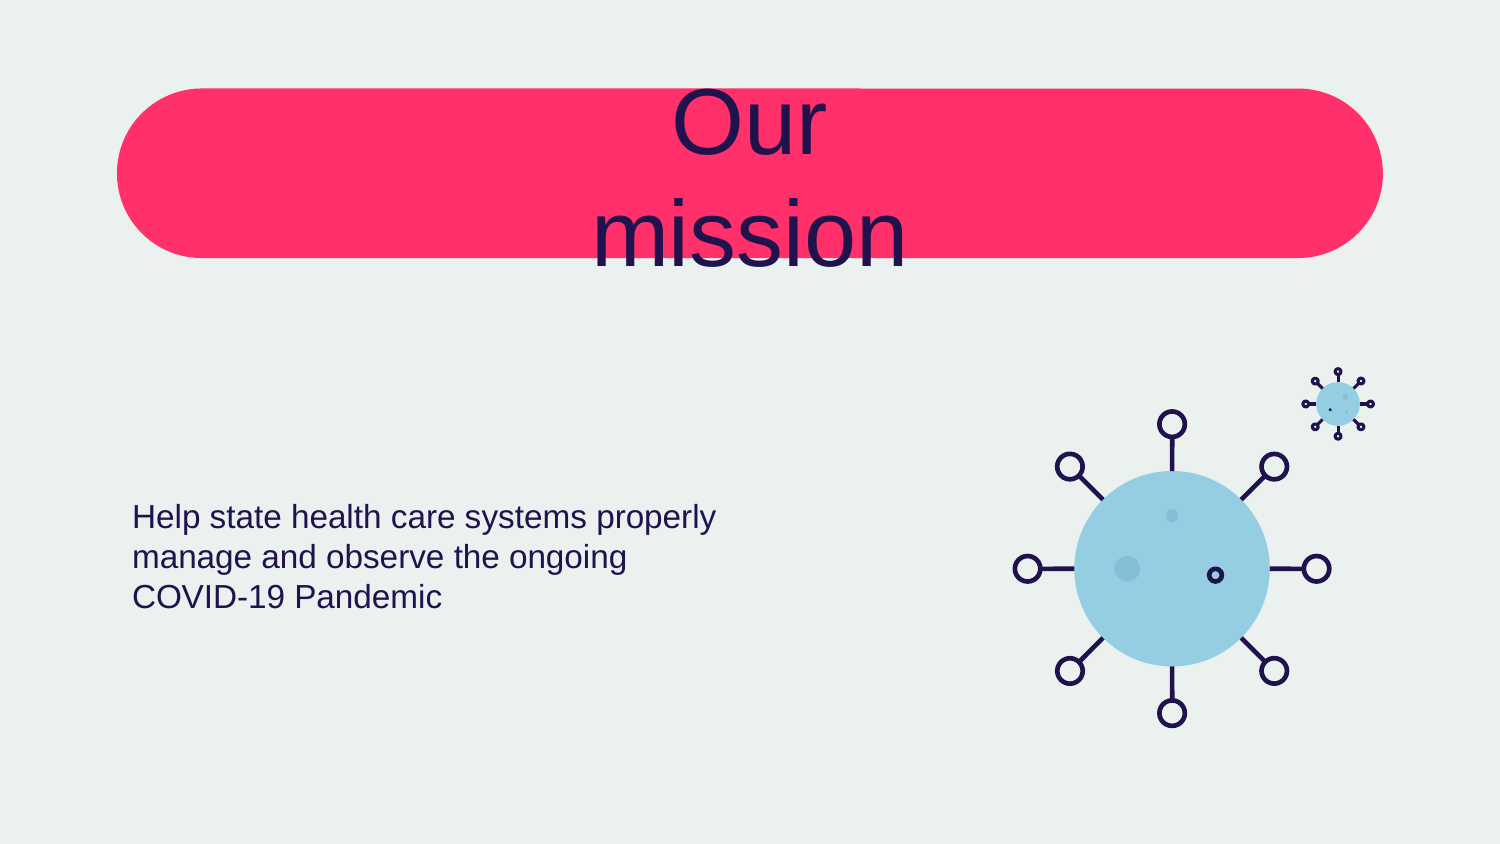

# Our mission
Help state health care systems properly manage and observe the ongoing COVID-19 Pandemic